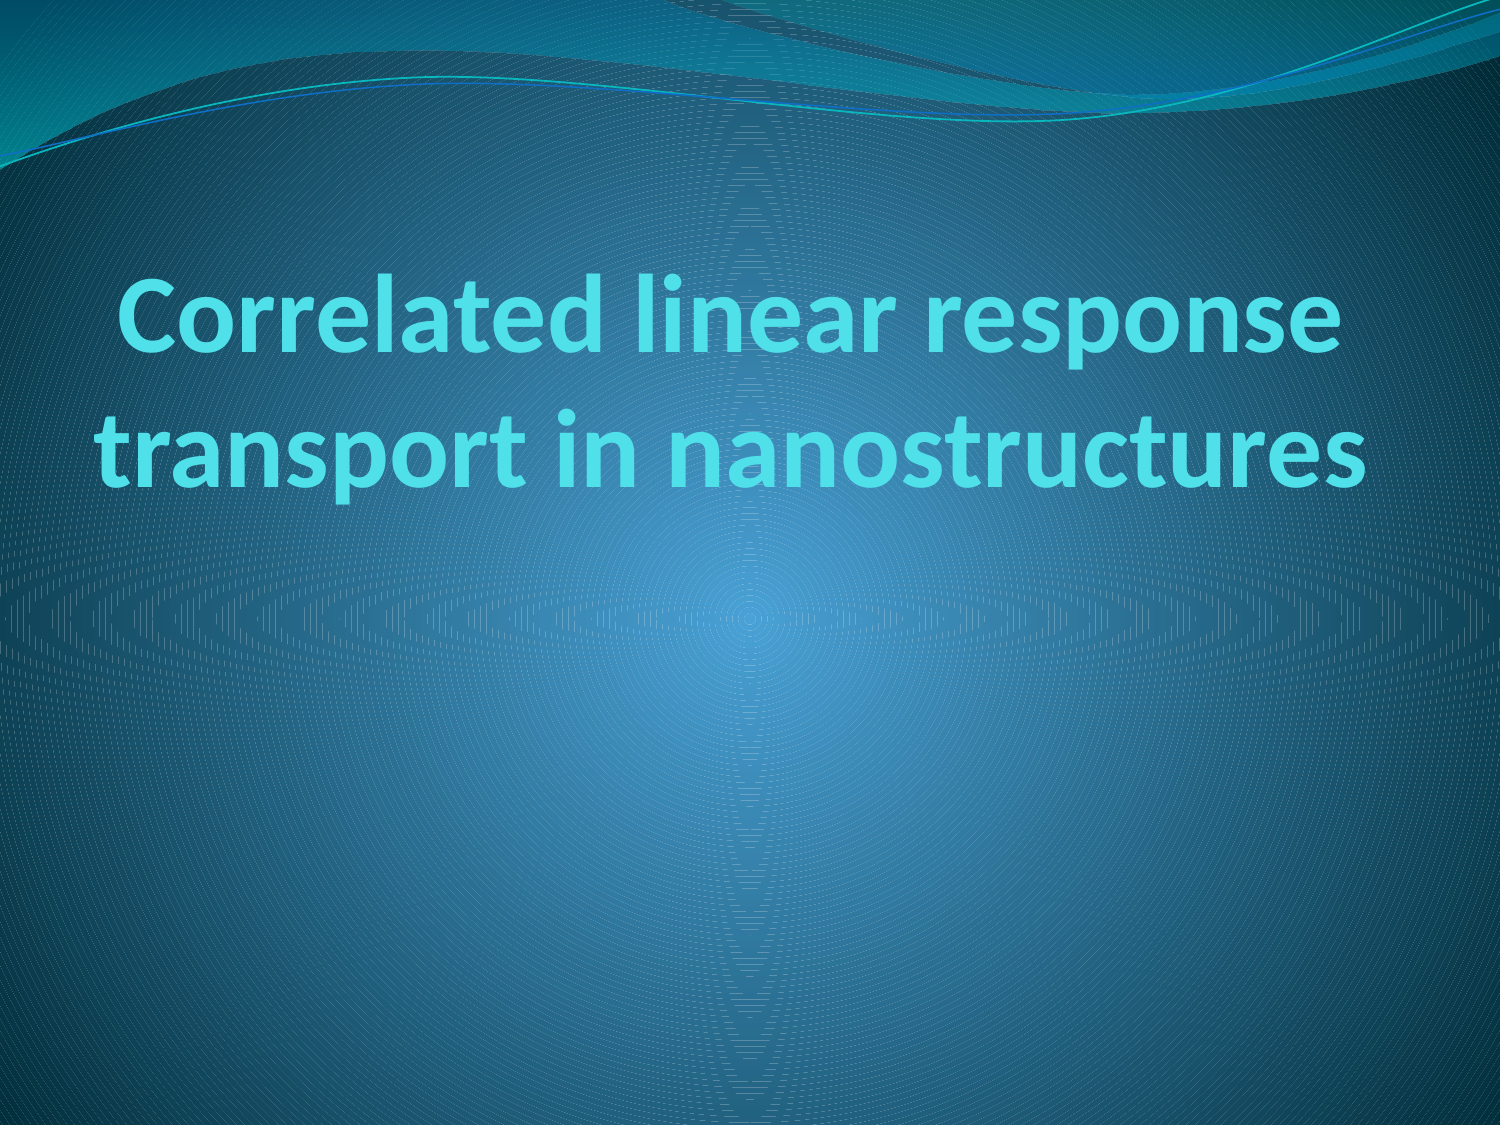

# Correlated linear response transport in nanostructures